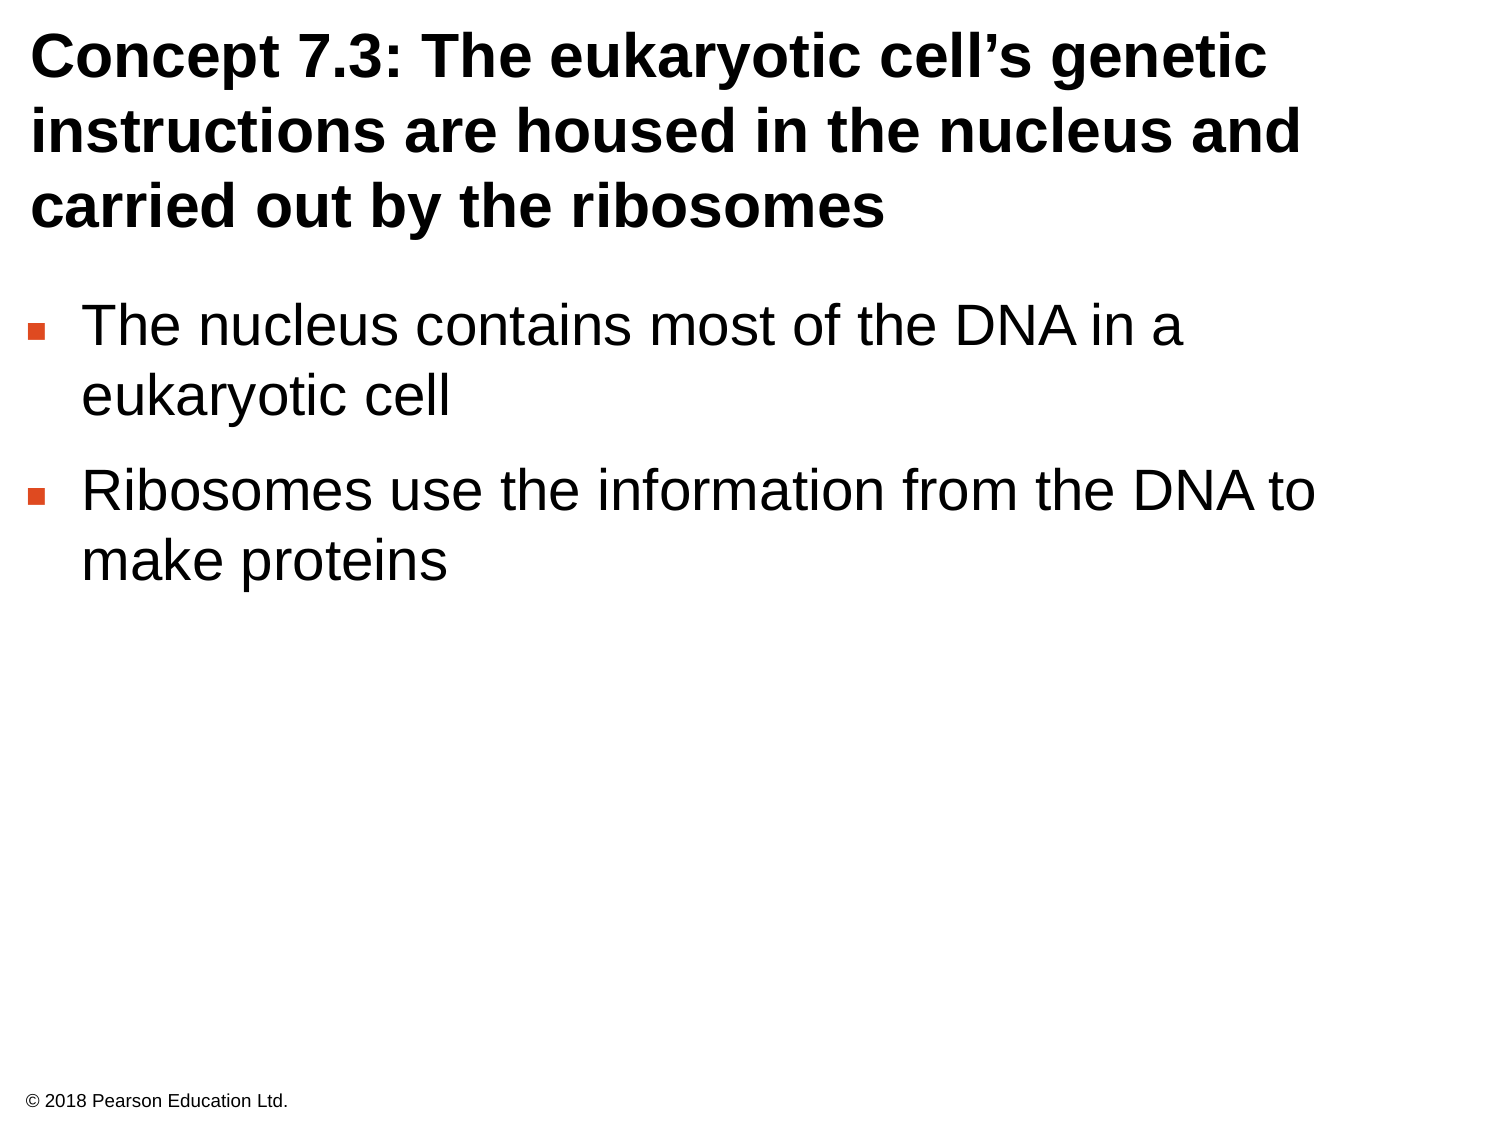

# Concept 7.3: The eukaryotic cell’s genetic instructions are housed in the nucleus and carried out by the ribosomes
The nucleus contains most of the DNA in a eukaryotic cell
Ribosomes use the information from the DNA to make proteins
© 2018 Pearson Education Ltd.